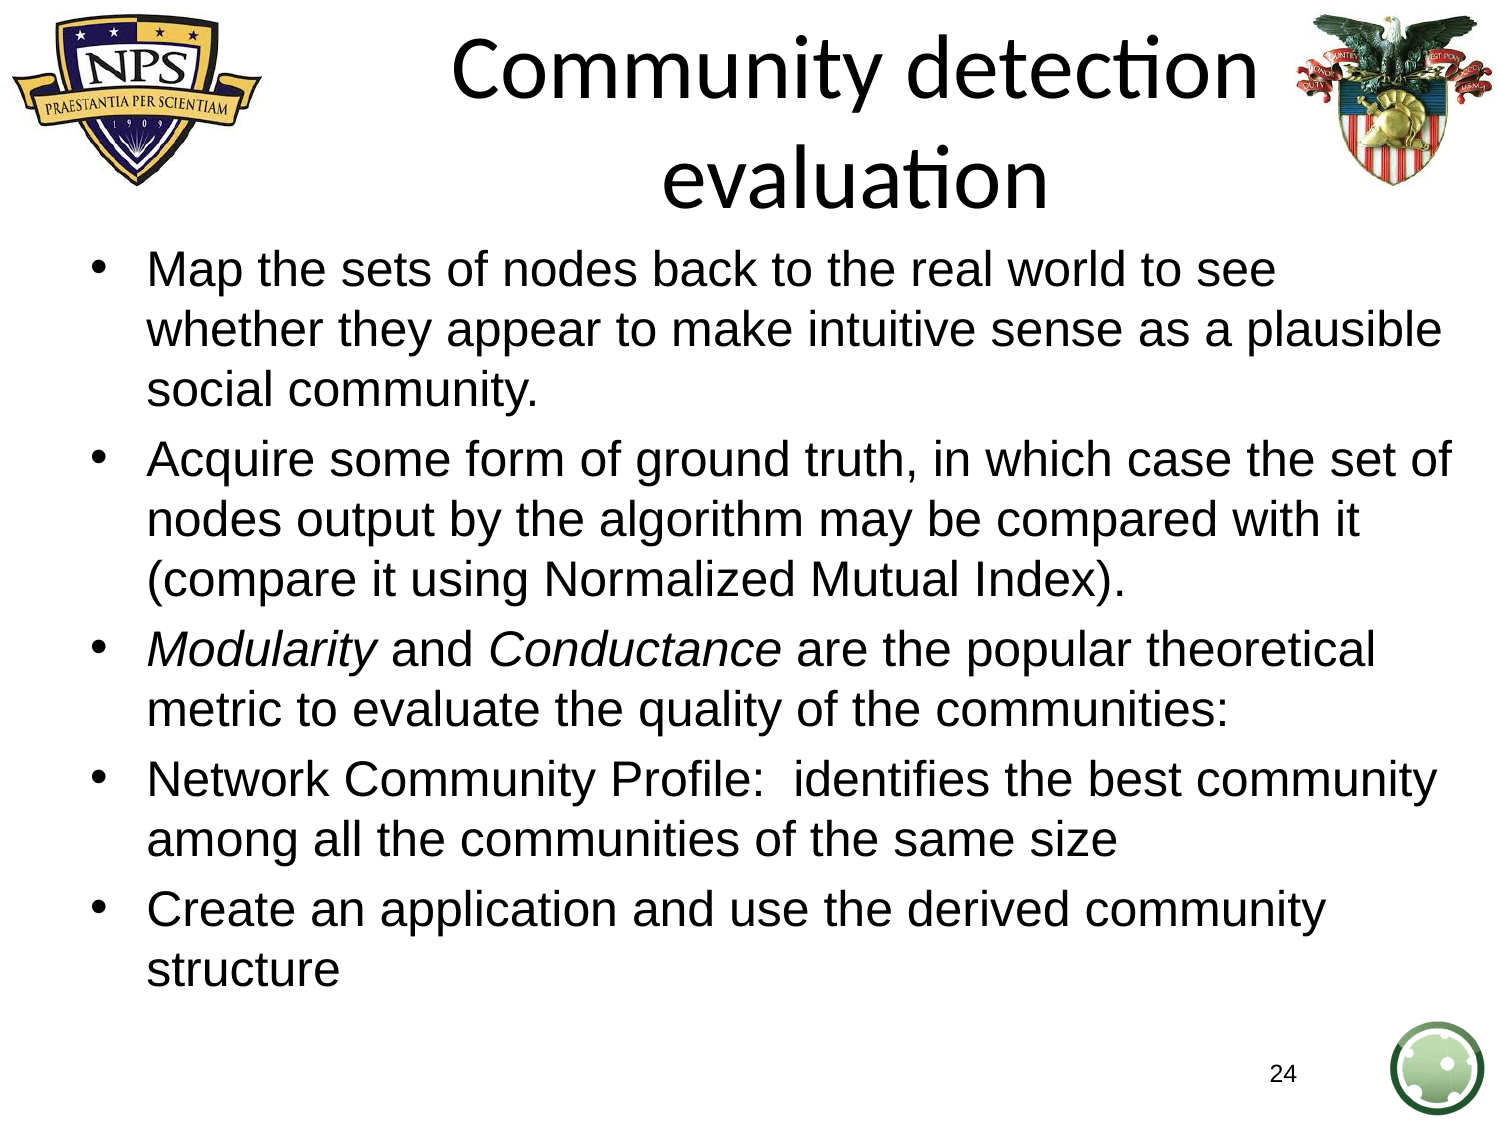

# Community detection evaluation
Map the sets of nodes back to the real world to see whether they appear to make intuitive sense as a plausible social community.
Acquire some form of ground truth, in which case the set of nodes output by the algorithm may be compared with it (compare it using Normalized Mutual Index).
Modularity and Conductance are the popular theoretical metric to evaluate the quality of the communities:
Network Community Profile:  identifies the best community among all the communities of the same size
Create an application and use the derived community structure

24